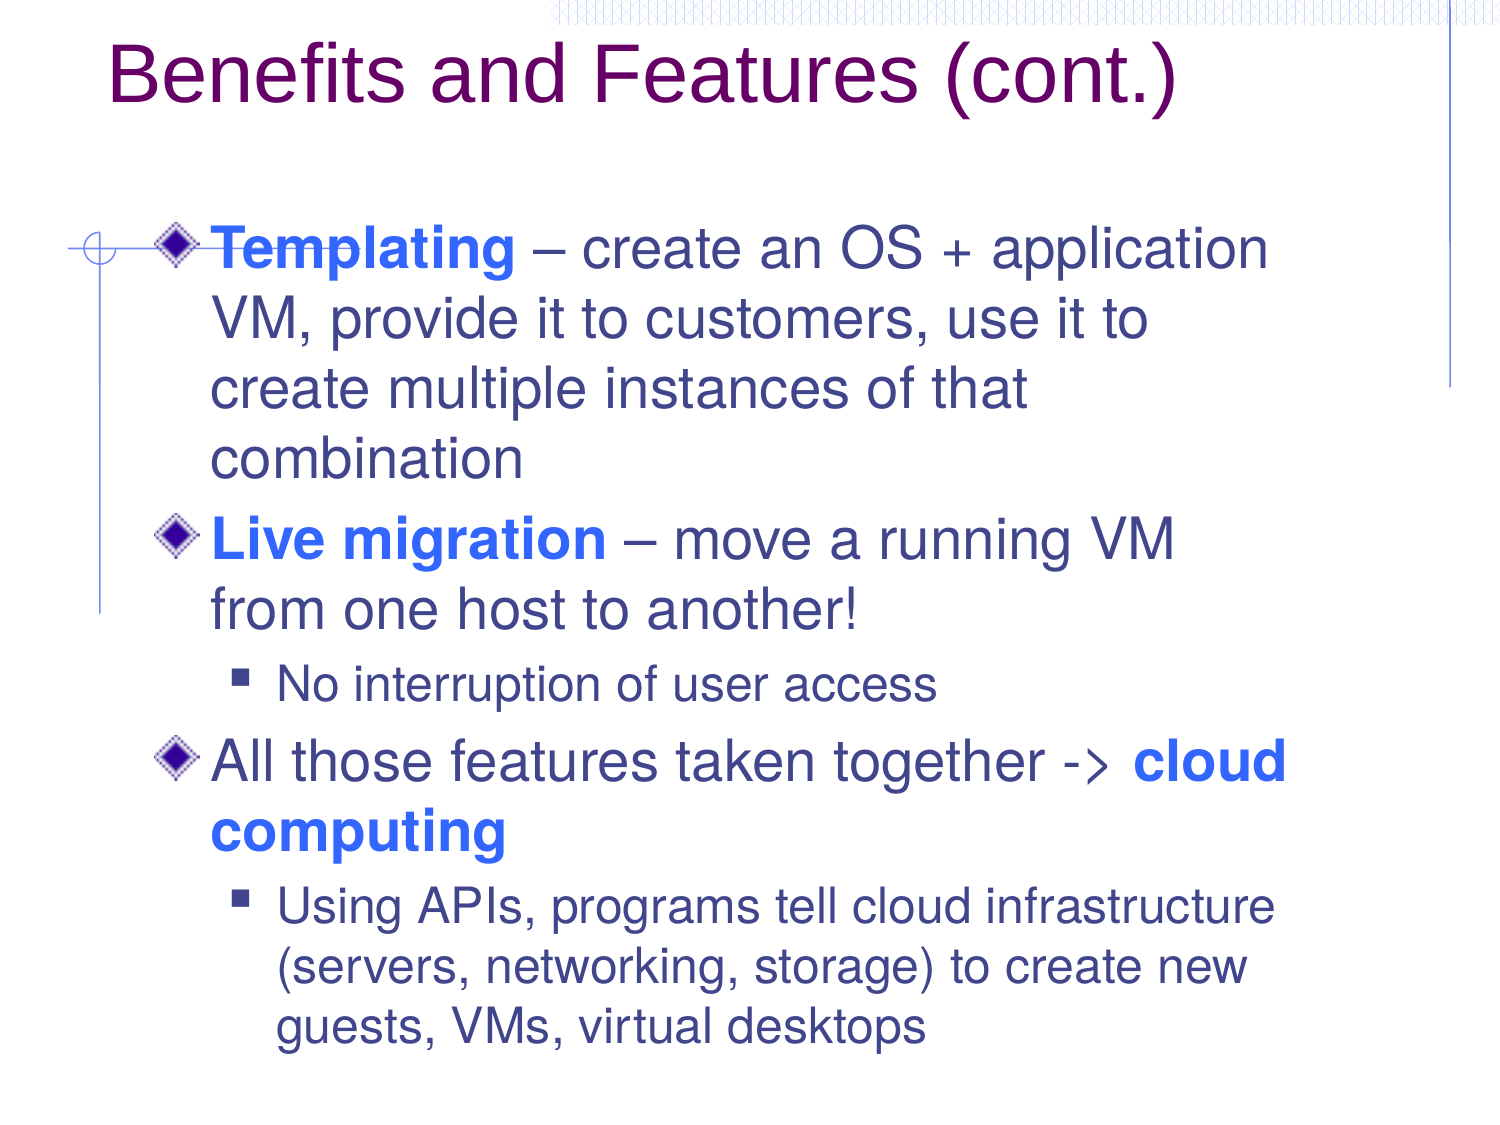

# Benefits and Features (cont.)
Templating – create an OS + application VM, provide it to customers, use it to create multiple instances of that combination
Live migration – move a running VM from one host to another!
No interruption of user access
All those features taken together -> cloud computing
Using APIs, programs tell cloud infrastructure (servers, networking, storage) to create new guests, VMs, virtual desktops